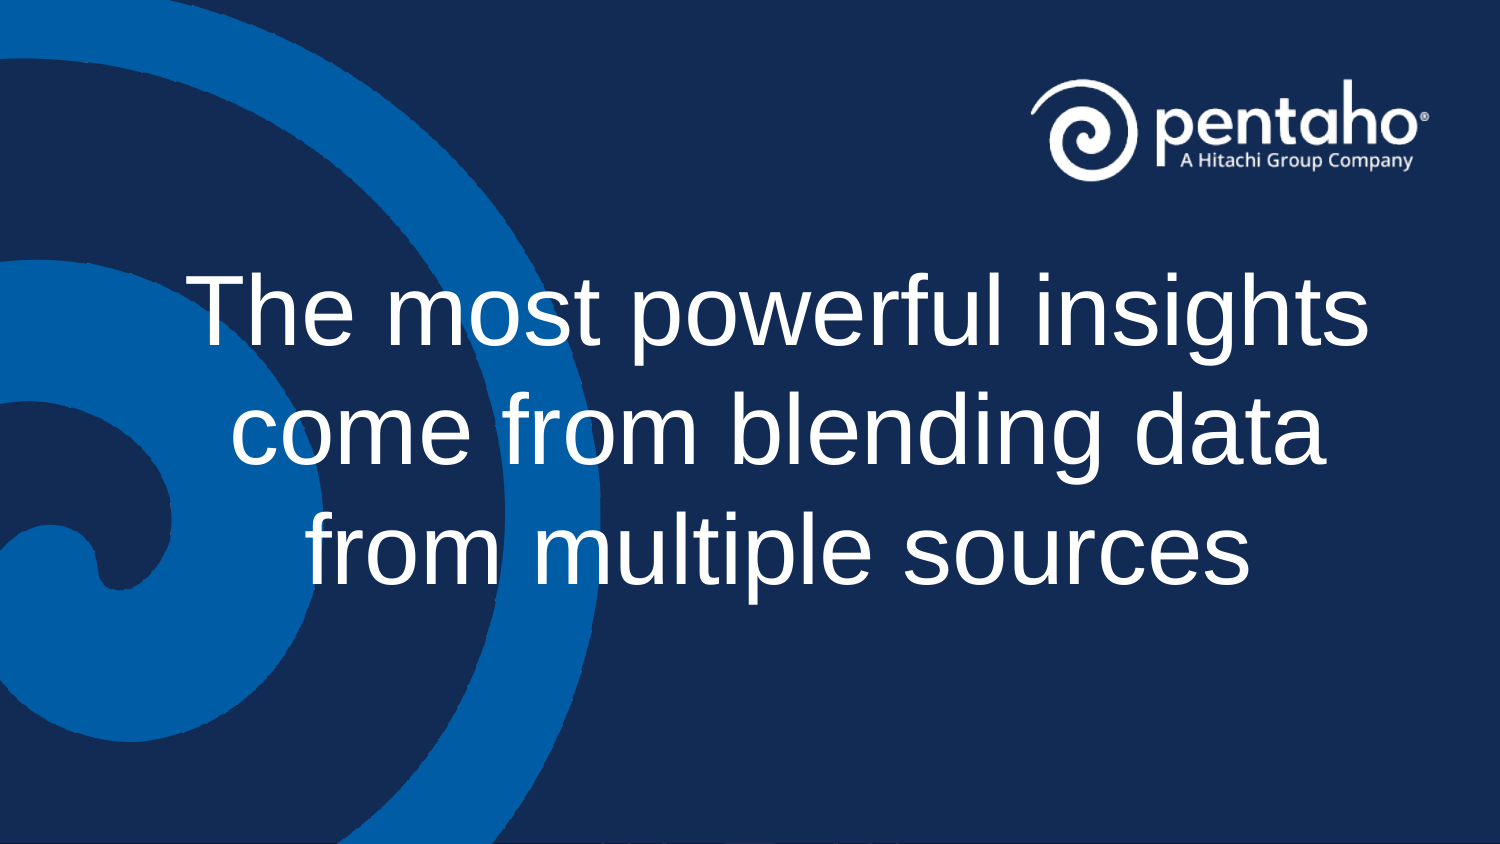

# The most powerful insights come from blending data from multiple sources